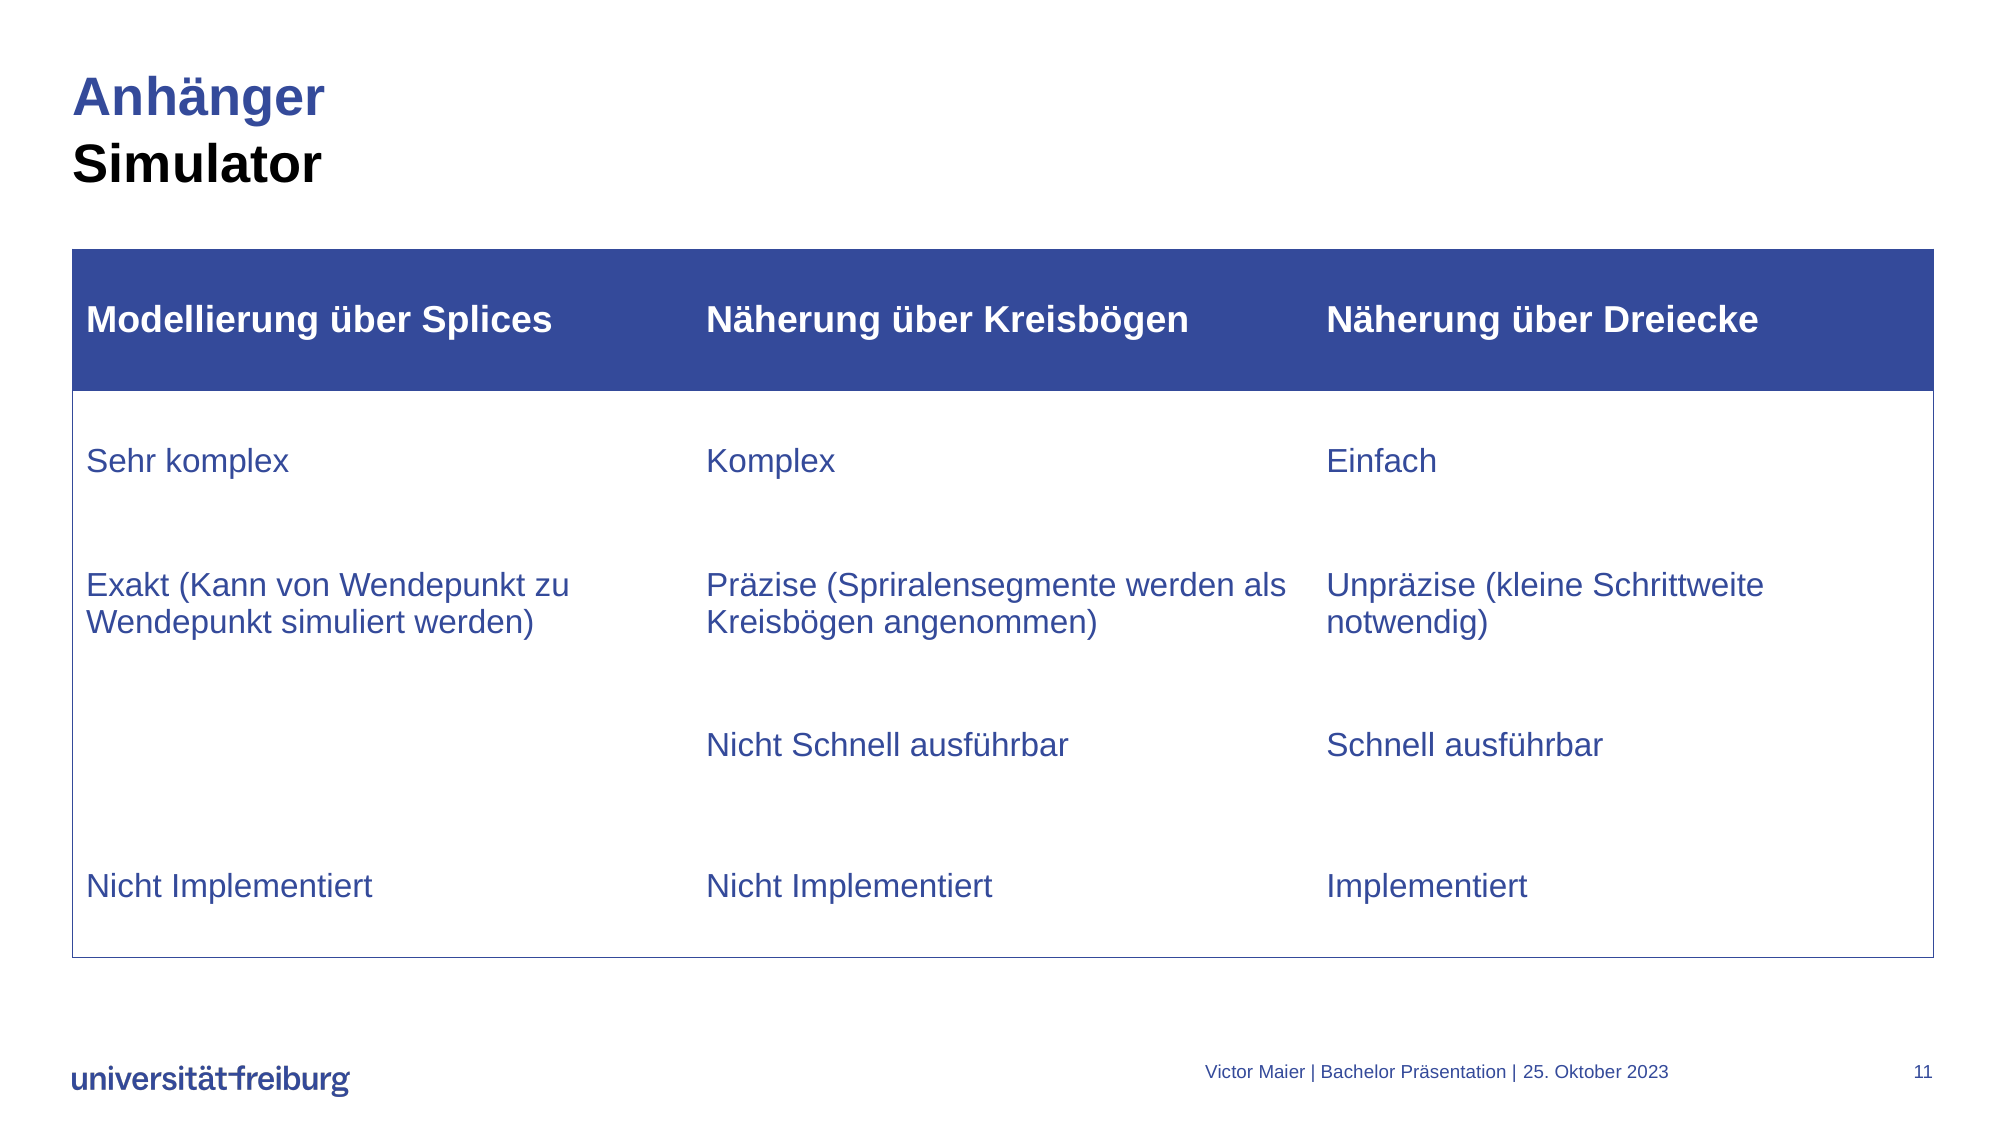

# Anhänger Simulator
| Modellierung über Splices | Näherung über Kreisbögen | Näherung über Dreiecke |
| --- | --- | --- |
| Sehr komplex | Komplex | Einfach |
| Exakt (Kann von Wendepunkt zu Wendepunkt simuliert werden) | Präzise (Spriralensegmente werden als Kreisbögen angenommen) | Unpräzise (kleine Schrittweite notwendig) |
|  | Nicht Schnell ausführbar | Schnell ausführbar |
| Nicht Implementiert | Nicht Implementiert | Implementiert |
Victor Maier | Bachelor Präsentation |
25. Oktober 2023
11